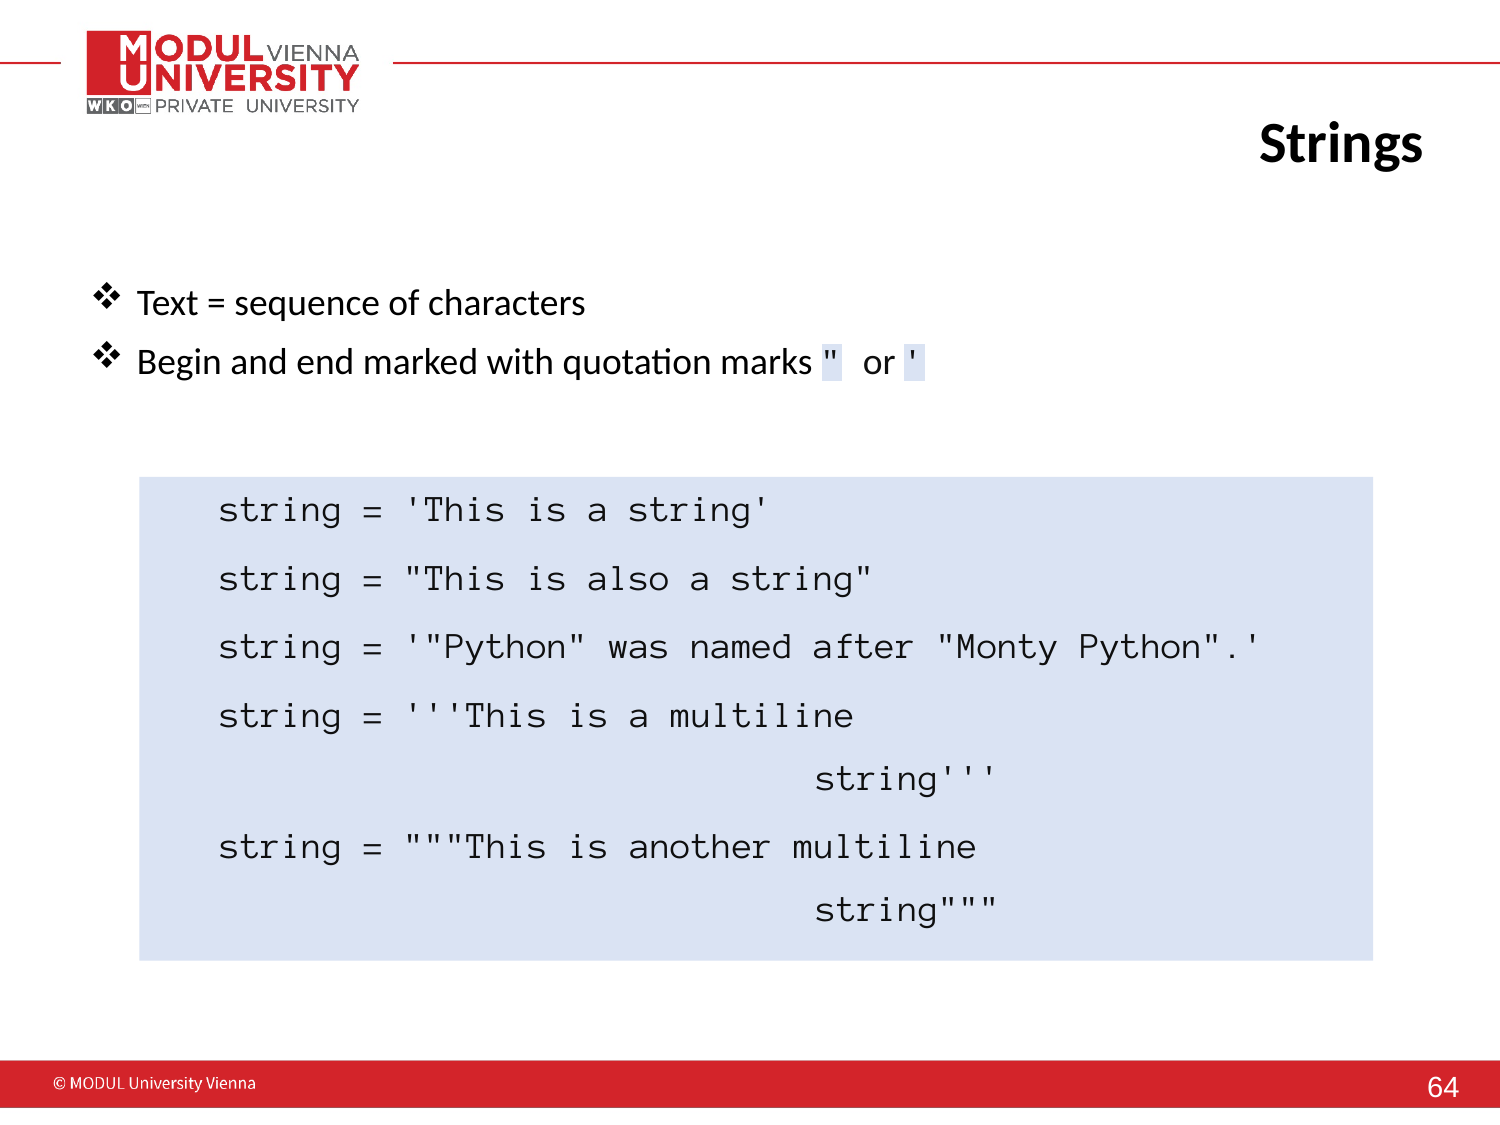

# Strings
Text = sequence of characters
Begin and end marked with quotation marks " or '

string = 'This is a string'
string = "This is also a string"
string = '"Python" was named after "Monty Python".'
string = '''This is a multiline
   			string'''
string = """This is another multiline
   			string"""